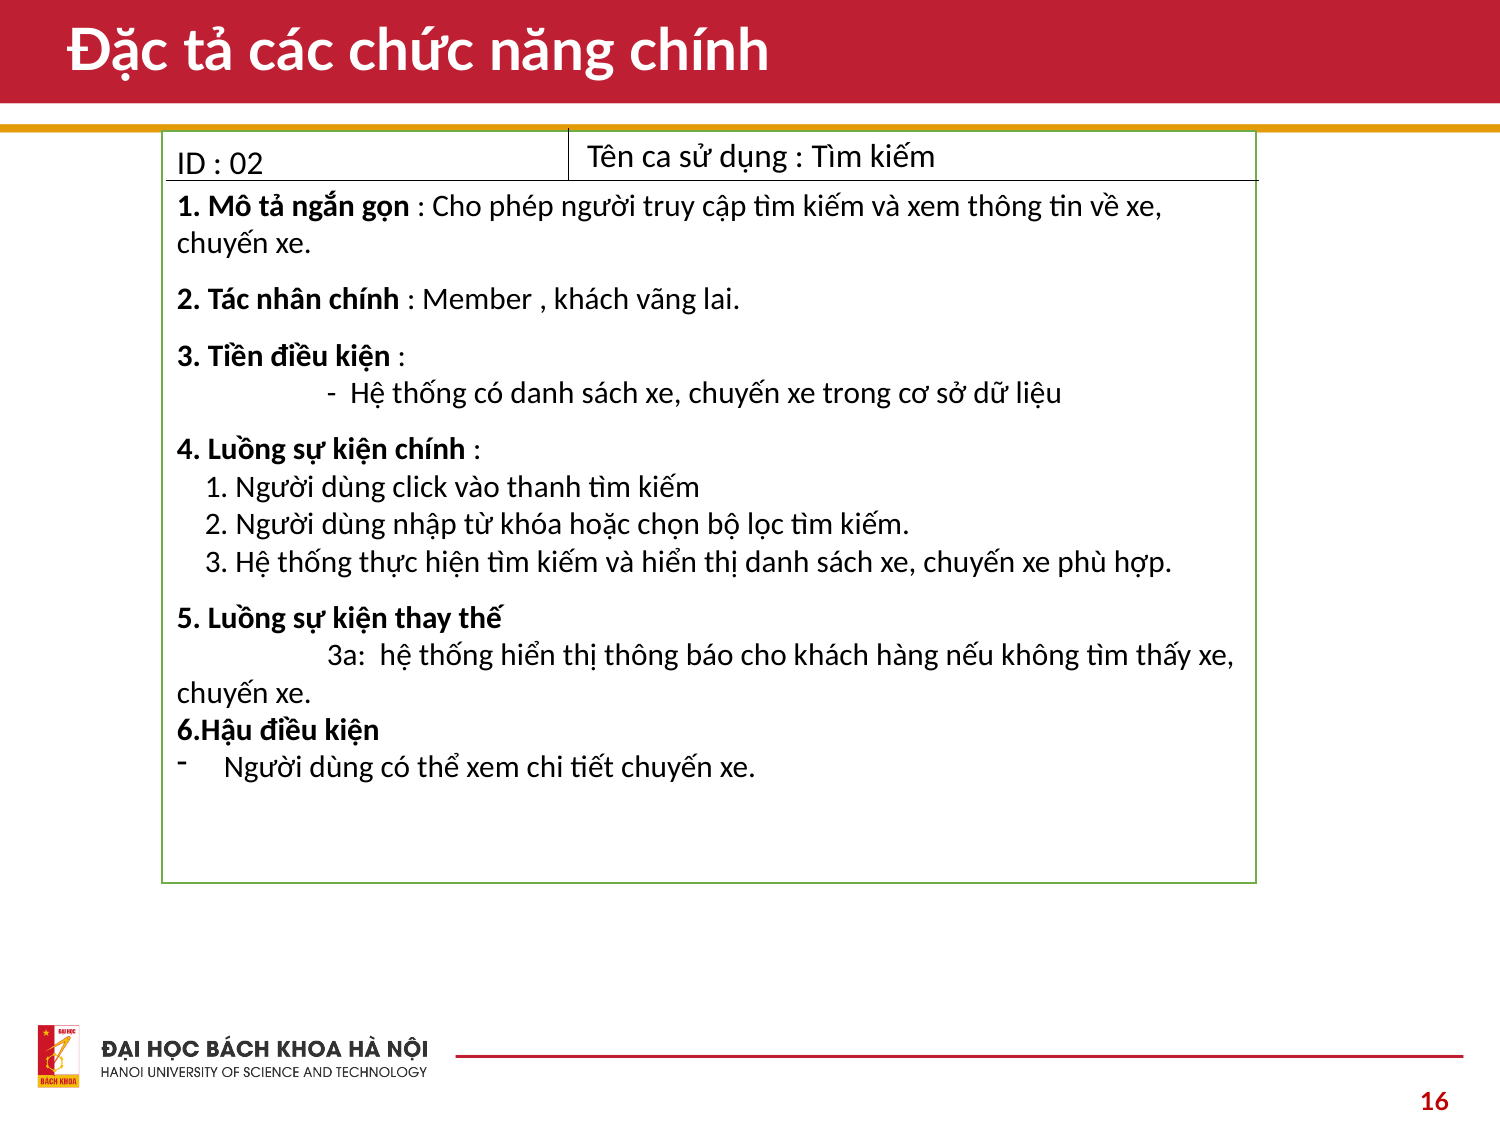

# Đặc tả các chức năng chính
Tên ca sử dụng : Tìm kiếm

ID : 02
1. Mô tả ngắn gọn : Cho phép người truy cập tìm kiếm và xem thông tin về xe, chuyến xe.
2. Tác nhân chính : Member , khách vãng lai.
3. Tiền điều kiện :
	-  Hệ thống có danh sách xe, chuyến xe trong cơ sở dữ liệu
4. Luồng sự kiện chính :
    1. Người dùng click vào thanh tìm kiếm
    2. Người dùng nhập từ khóa hoặc chọn bộ lọc tìm kiếm.
    3. Hệ thống thực hiện tìm kiếm và hiển thị danh sách xe, chuyến xe phù hợp.
5. Luồng sự kiện thay thế
	3a:  hệ thống hiển thị thông báo cho khách hàng nếu không tìm thấy xe, chuyến xe.
6.Hậu điều kiện
Người dùng có thể xem chi tiết chuyến xe.

16